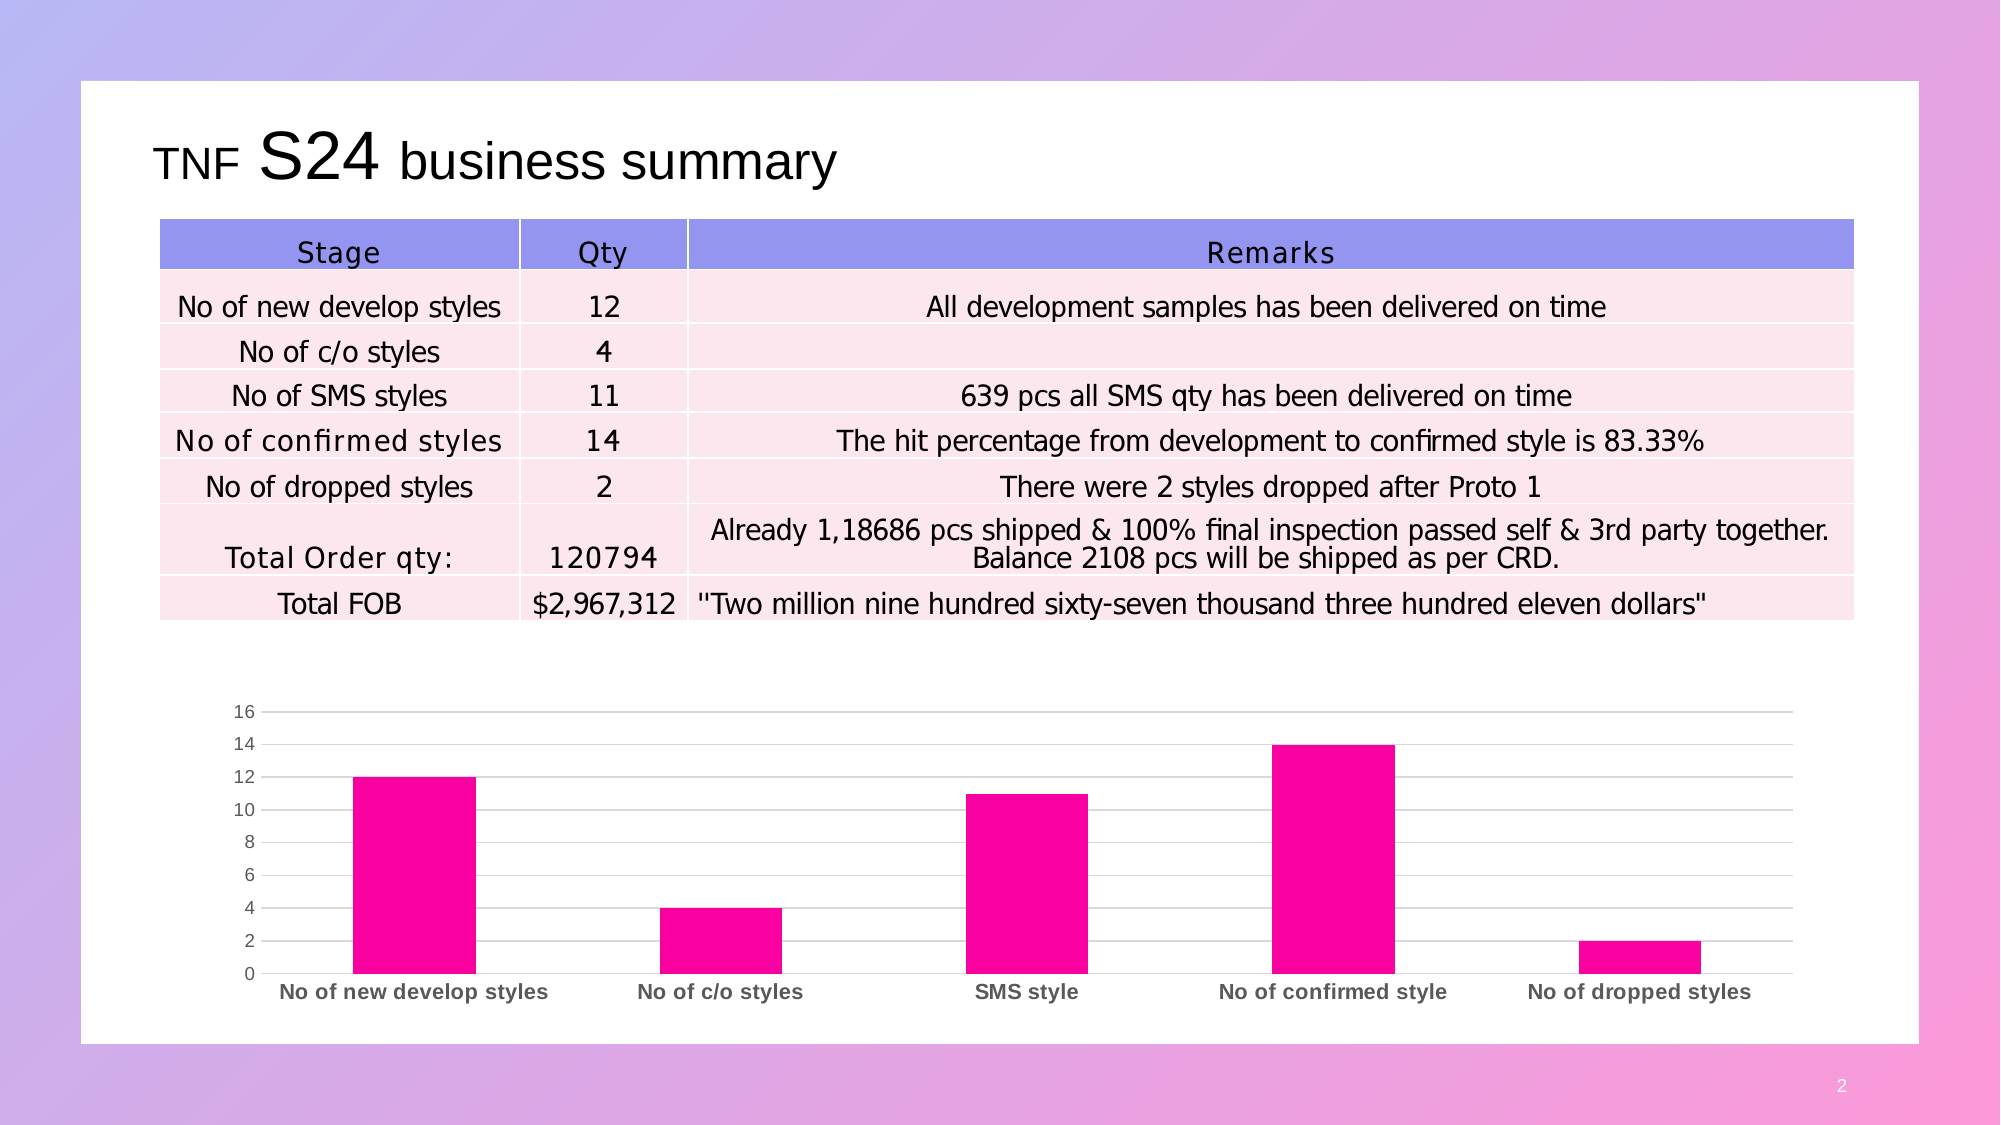

# TNF S24 business summary
| Stage | Qty | Remarks |
| --- | --- | --- |
| No of new develop styles | 12 | All development samples has been delivered on time |
| No of c/o styles | 4 |  |
| No of SMS styles | 11 | 639 pcs all SMS qty has been delivered on time |
| No of confirmed styles | 14 | The hit percentage from development to confirmed style is 83.33% |
| No of dropped styles | 2 | There were 2 styles dropped after Proto 1 |
| Total Order qty: | 120794 | Already 1,18686 pcs shipped & 100% final inspection passed self & 3rd party together. Balance 2108 pcs will be shipped as per CRD. |
| Total FOB | $2,967,312 | ''Two million nine hundred sixty-seven thousand three hundred eleven dollars" |

### Chart

| Category |  |
|---|---|
| No of new develop styles | 12.0 |
| No of c/o styles | 4.0 |
| SMS style | 11.0 |
| No of confirmed style | 14.0 |
| No of dropped styles | 2.0 |
2